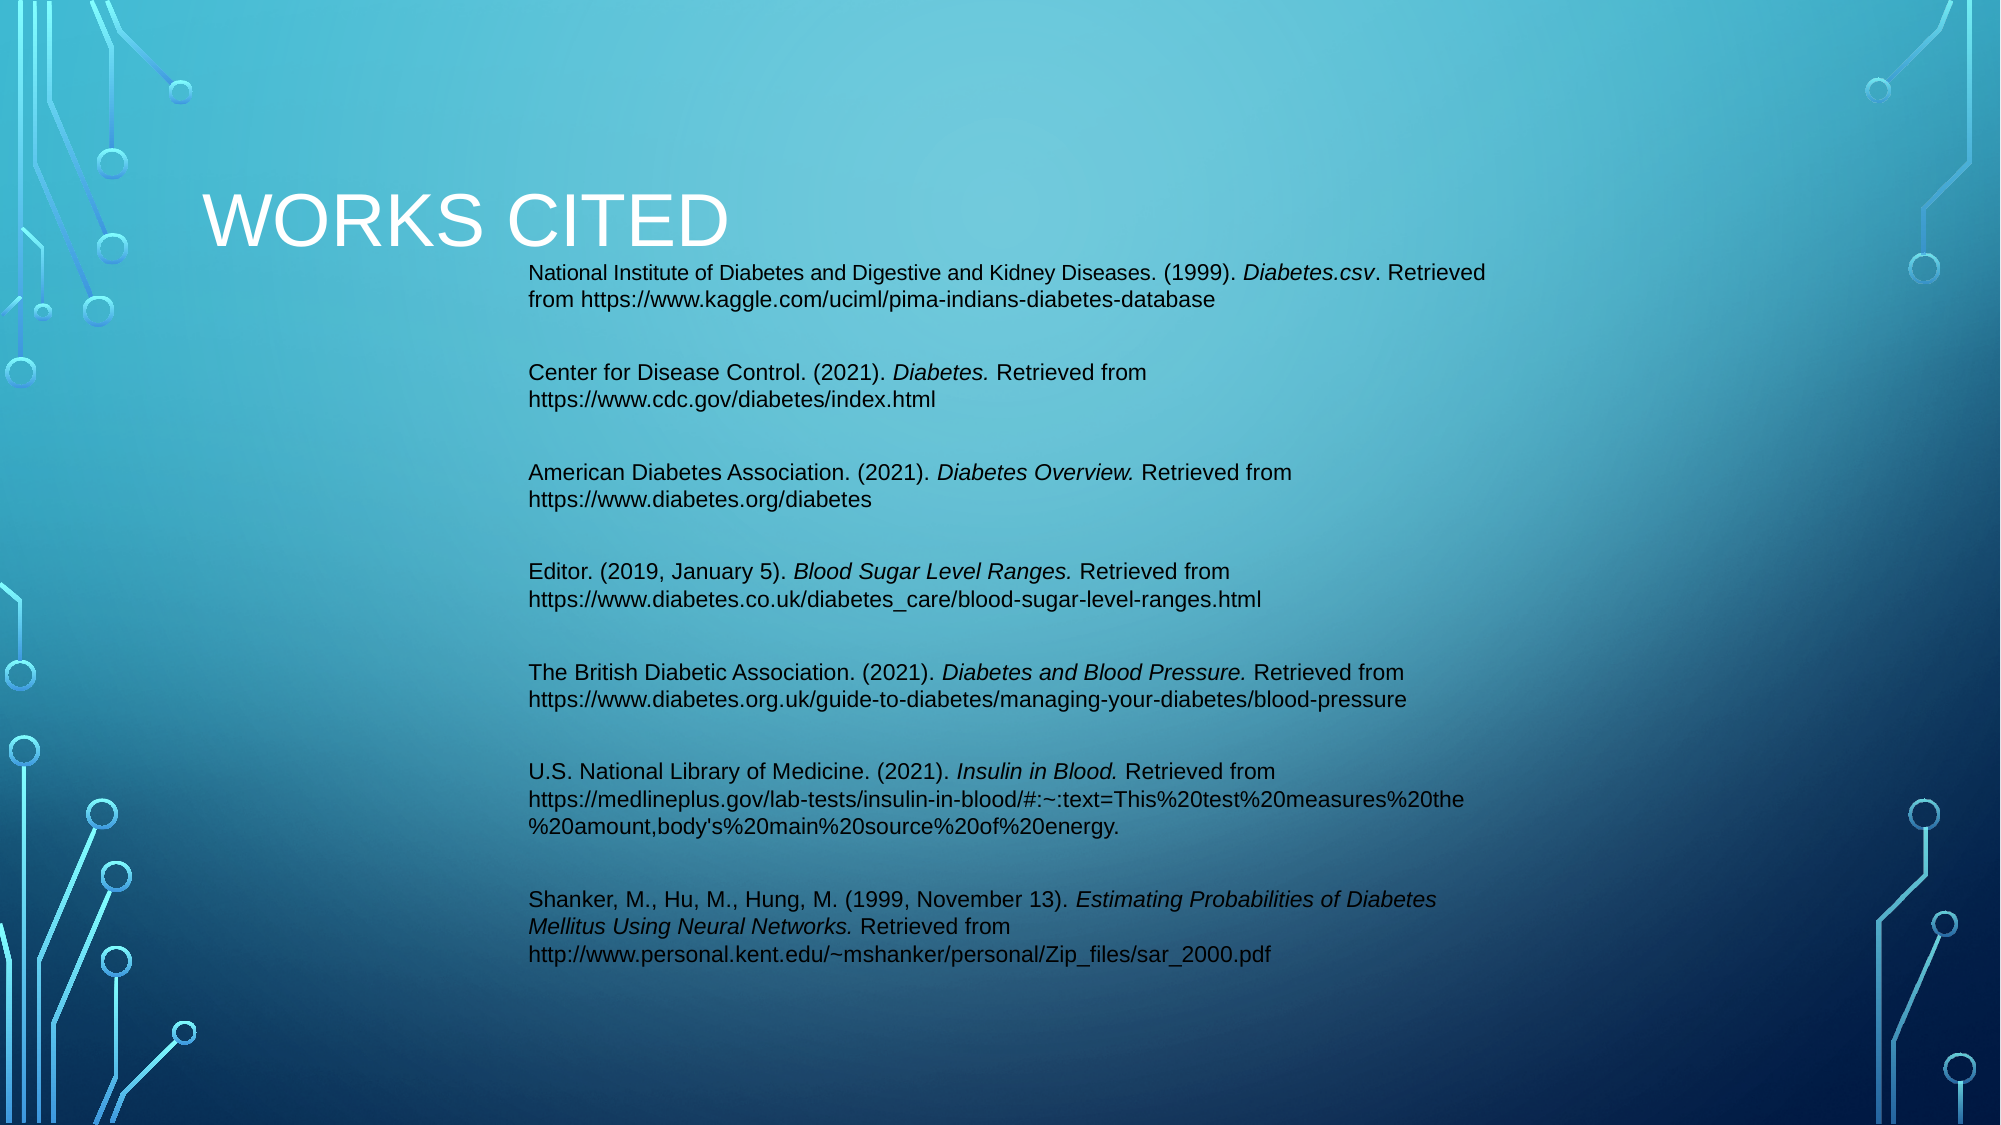

# Works Cited
National Institute of Diabetes and Digestive and Kidney Diseases. (1999). Diabetes.csv. Retrieved from https://www.kaggle.com/uciml/pima-indians-diabetes-database
Center for Disease Control. (2021). Diabetes. Retrieved from https://www.cdc.gov/diabetes/index.html
American Diabetes Association. (2021). Diabetes Overview. Retrieved from https://www.diabetes.org/diabetes
Editor. (2019, January 5). Blood Sugar Level Ranges. Retrieved from https://www.diabetes.co.uk/diabetes_care/blood-sugar-level-ranges.html
The British Diabetic Association. (2021). Diabetes and Blood Pressure. Retrieved from https://www.diabetes.org.uk/guide-to-diabetes/managing-your-diabetes/blood-pressure
U.S. National Library of Medicine. (2021). Insulin in Blood. Retrieved from https://medlineplus.gov/lab-tests/insulin-in-blood/#:~:text=This%20test%20measures%20the%20amount,body's%20main%20source%20of%20energy.
Shanker, M., Hu, M., Hung, M. (1999, November 13). Estimating Probabilities of Diabetes Mellitus Using Neural Networks. Retrieved from http://www.personal.kent.edu/~mshanker/personal/Zip_files/sar_2000.pdf